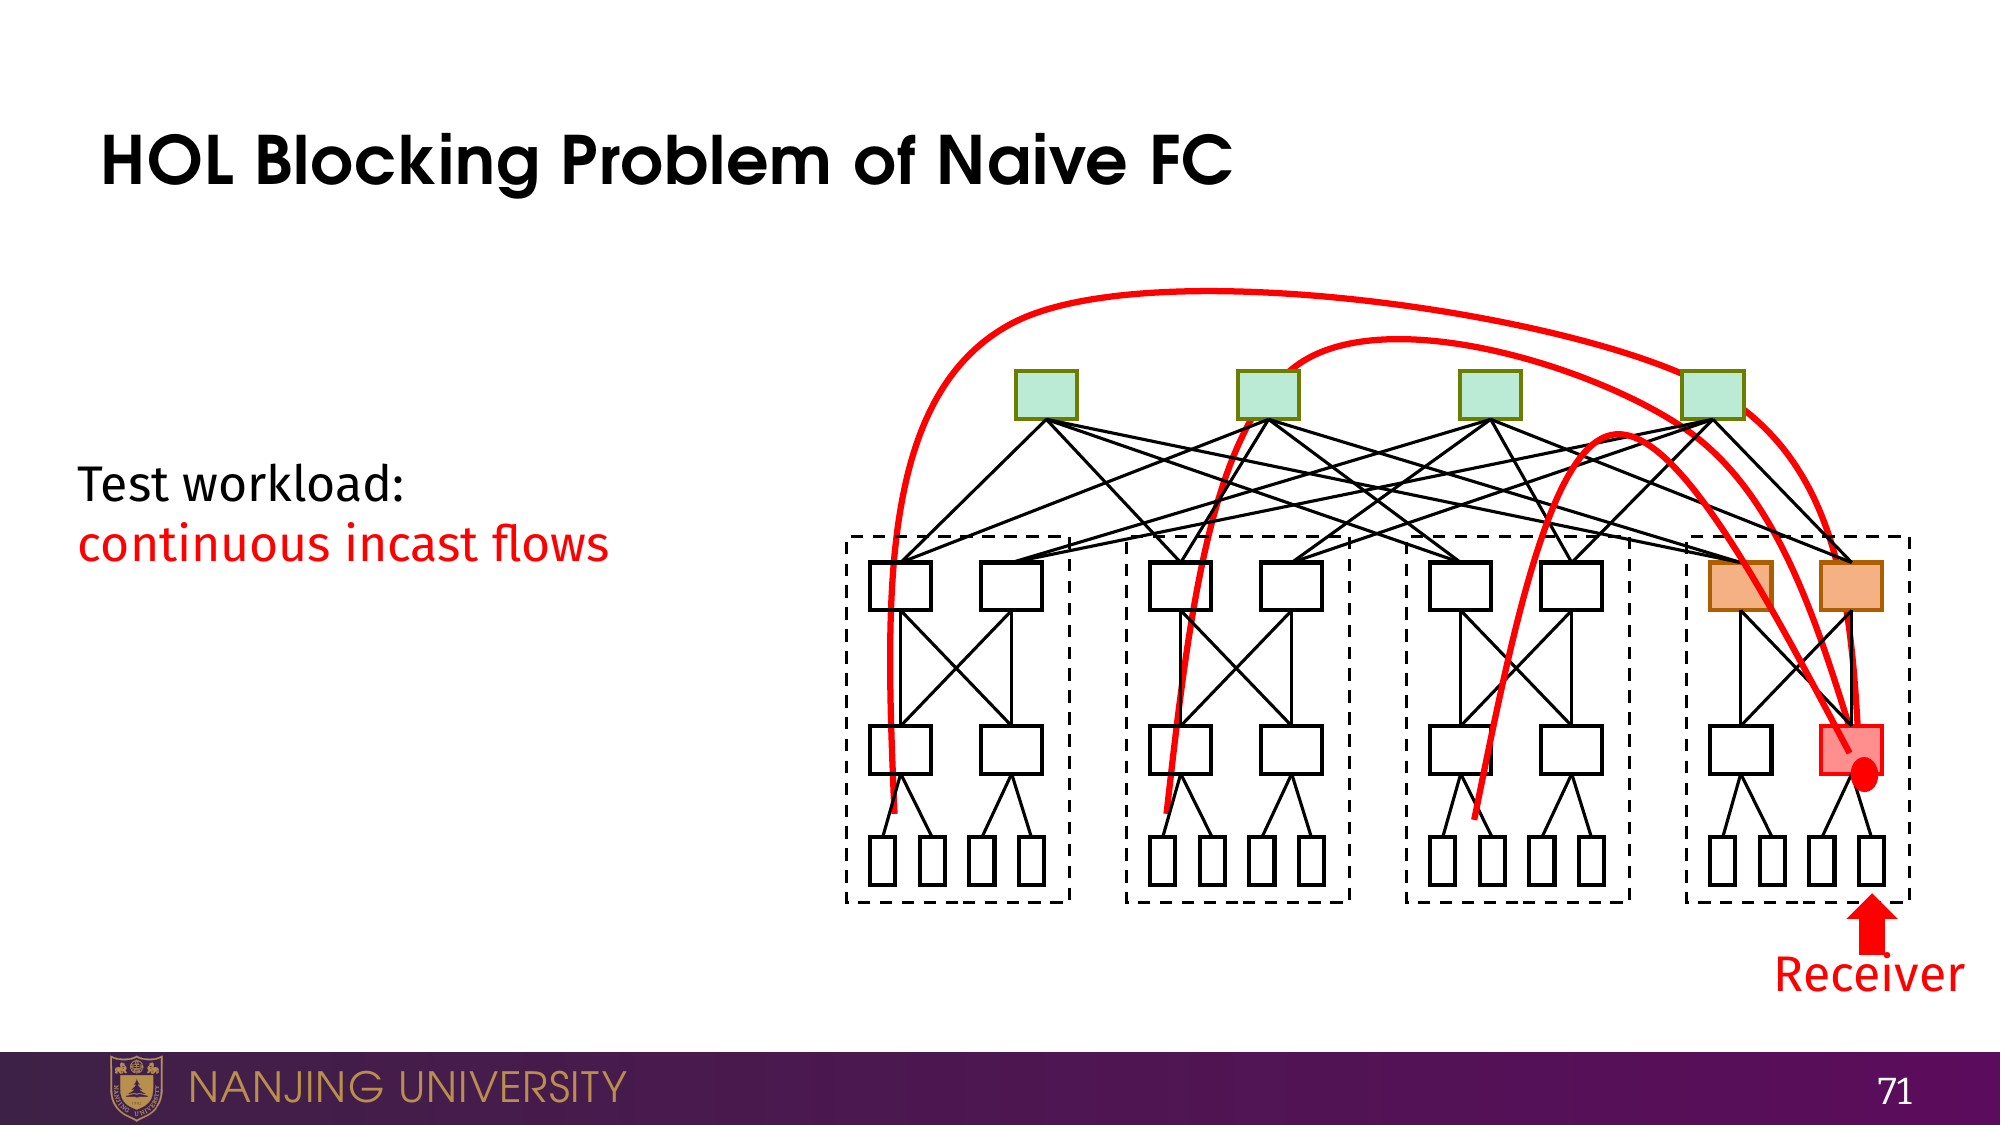

# HOL Blocking Problem of Naive FC

Test workload:
continuous incast flows

Receiver
71